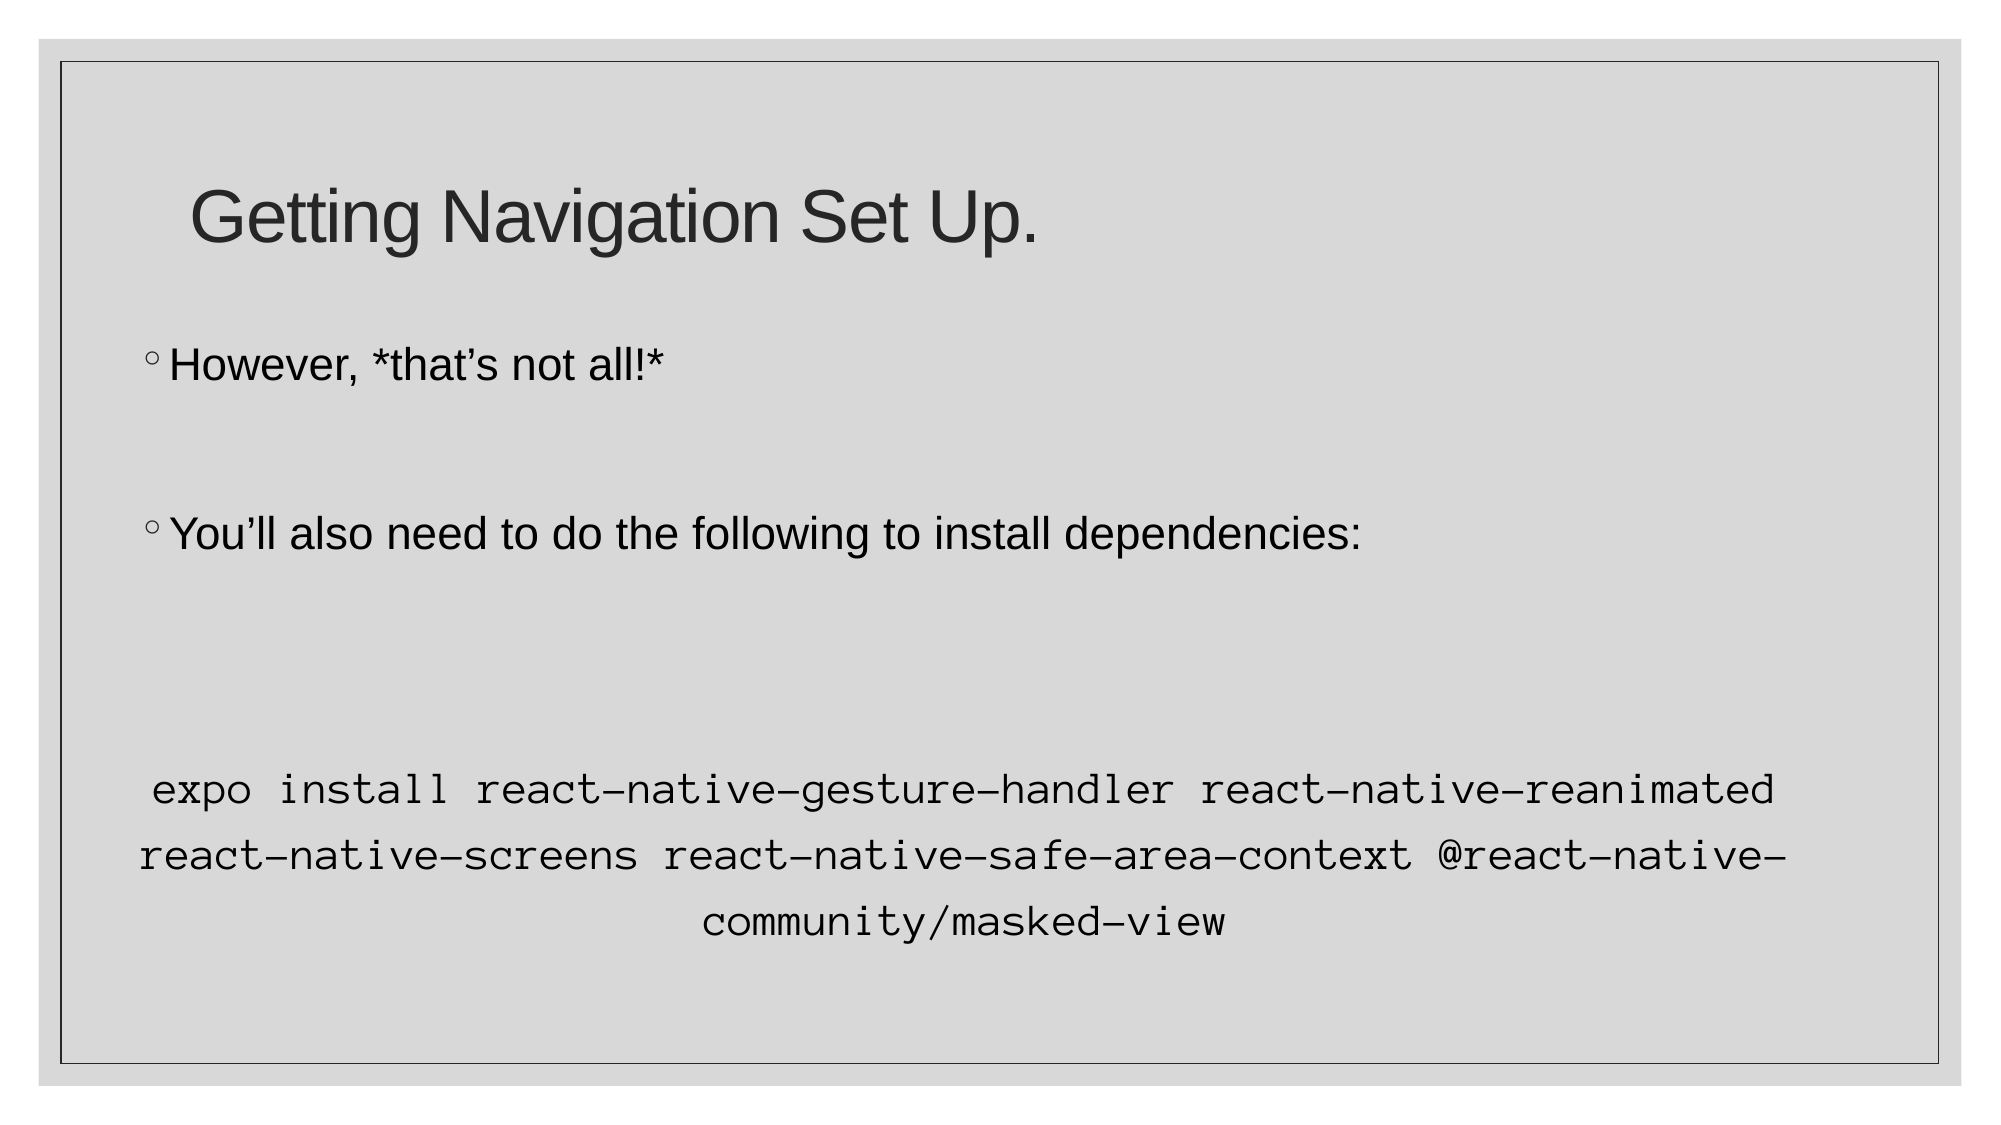

# Getting Navigation Set Up.
However, *that’s not all!*

You’ll also need to do the following to install dependencies:

expo install react-native-gesture-handler react-native-reanimated react-native-screens react-native-safe-area-context @react-native-community/masked-view